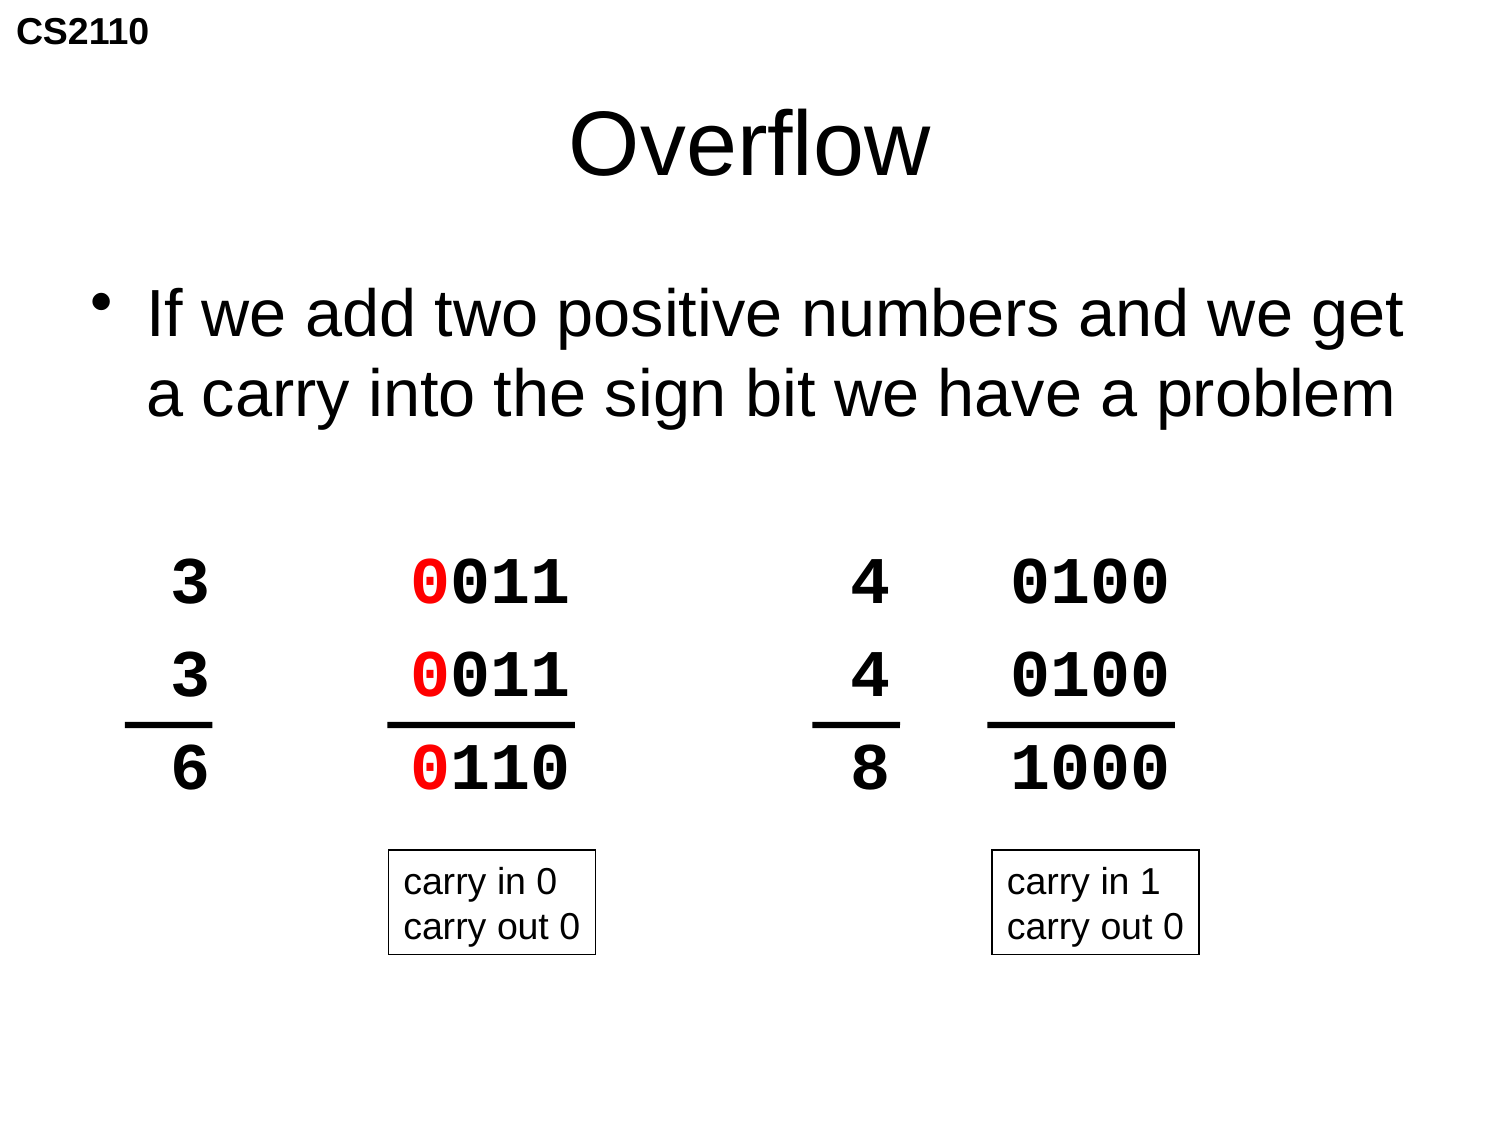

# Overflow
If we add two positive numbers and we get a carry into the sign bit we have a problem

  3     0011       4   0100
  3     0011       4   0100
  6     0110       8   1000

carry in 0
carry out 0
carry in 1
carry out 0